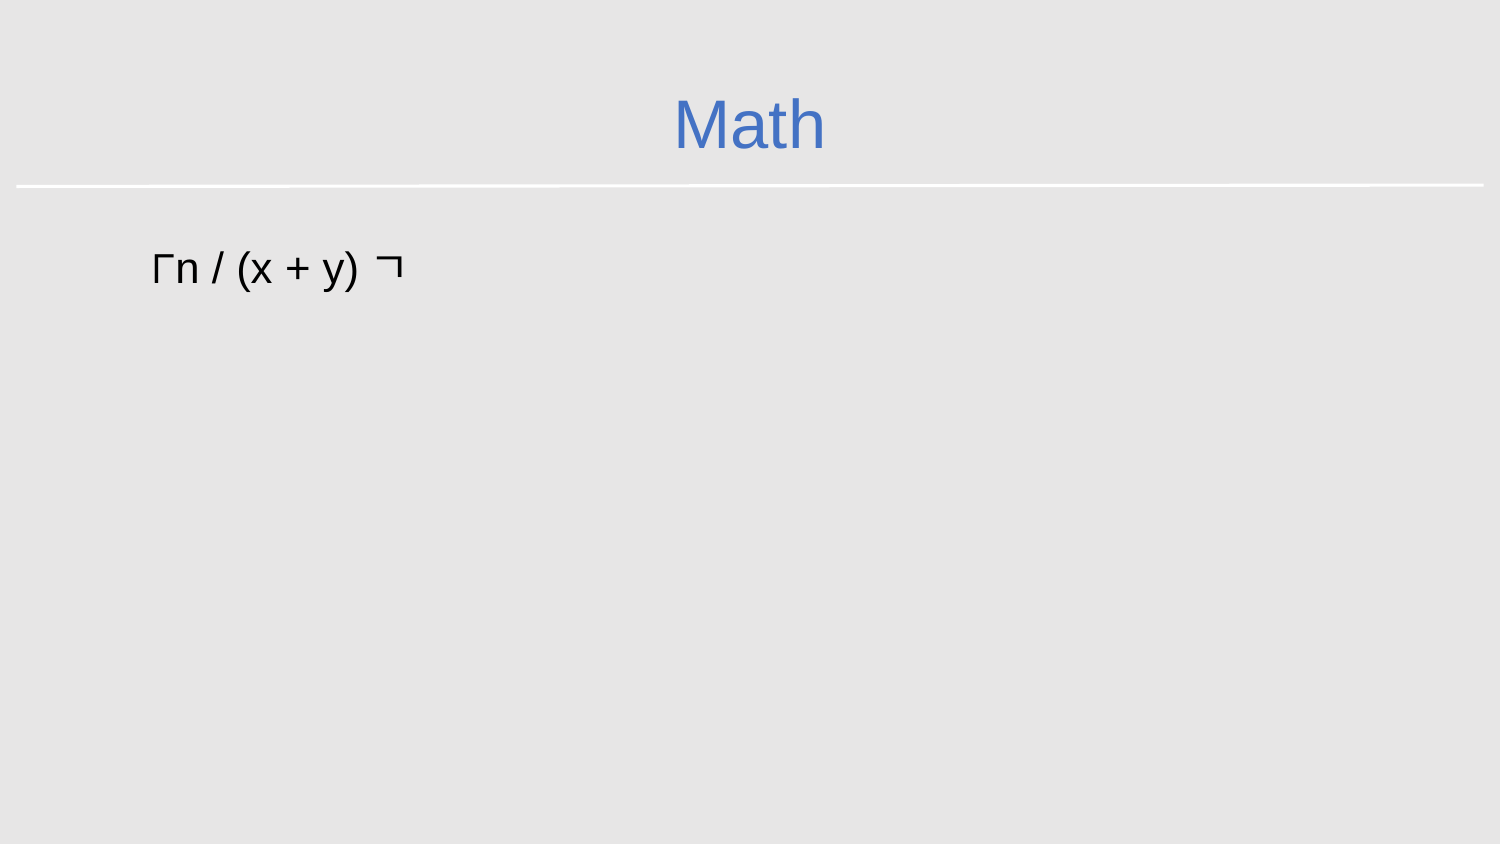

# Math
୮n / (x + y)ㄱ